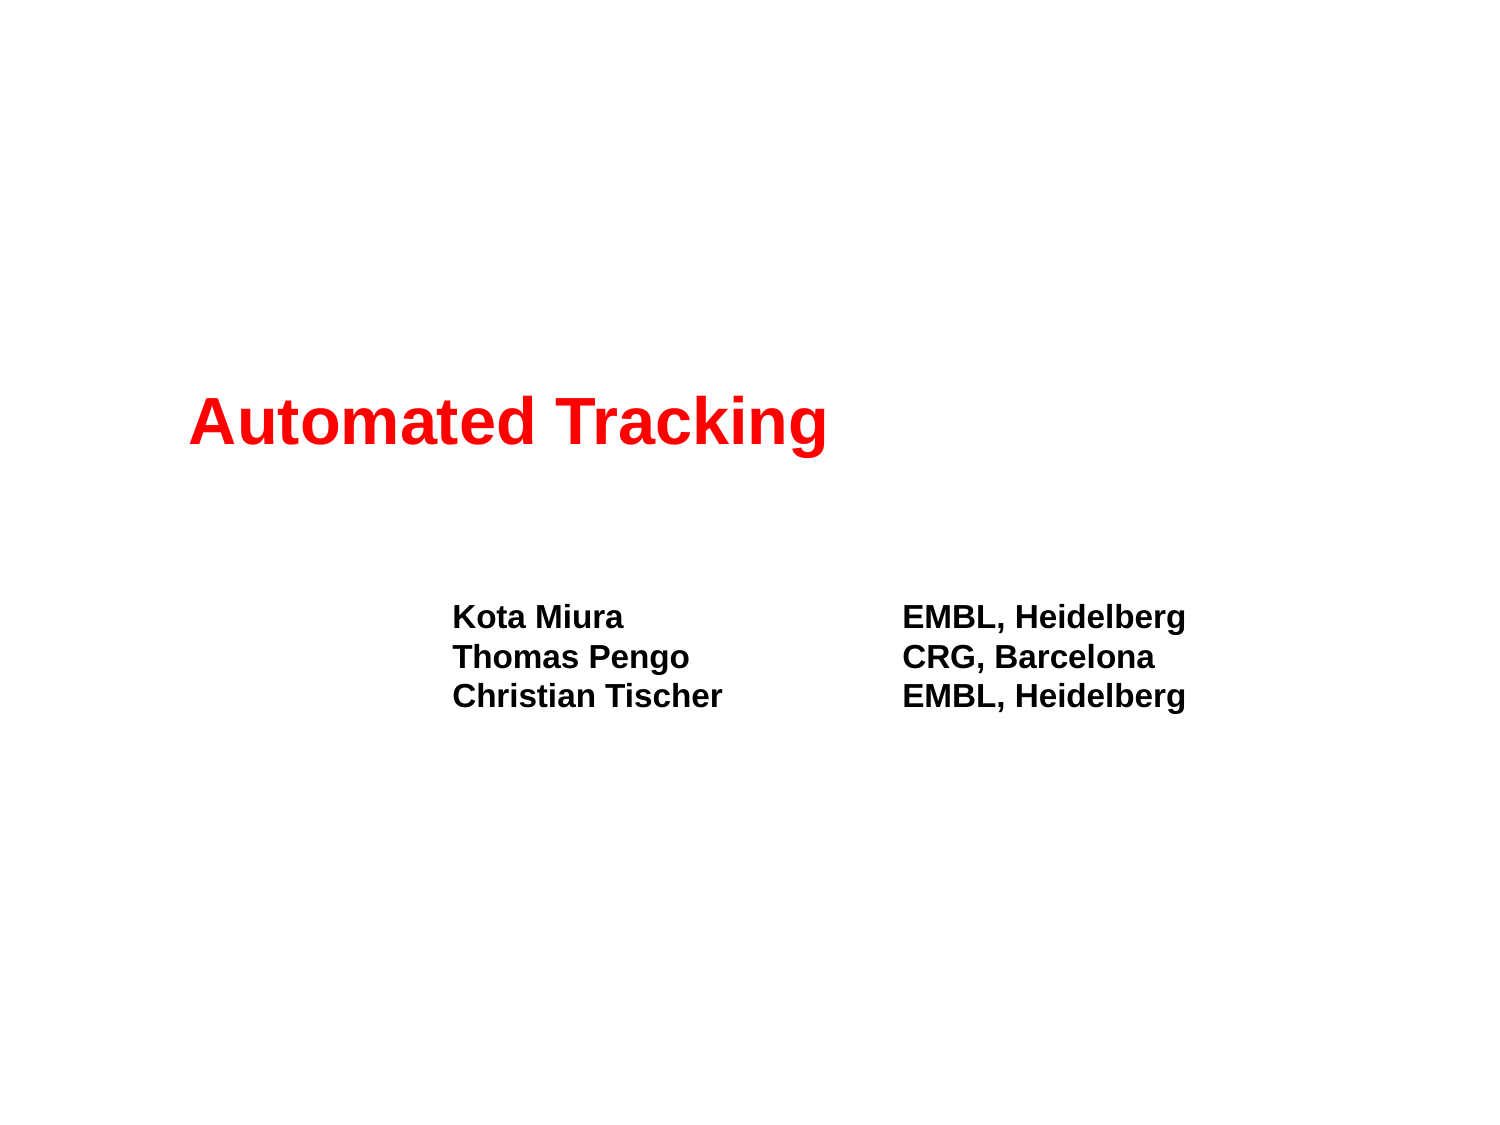

Automated Tracking
Kota Miura		EMBL, Heidelberg
Thomas Pengo		CRG, Barcelona
Christian Tischer		EMBL, Heidelberg